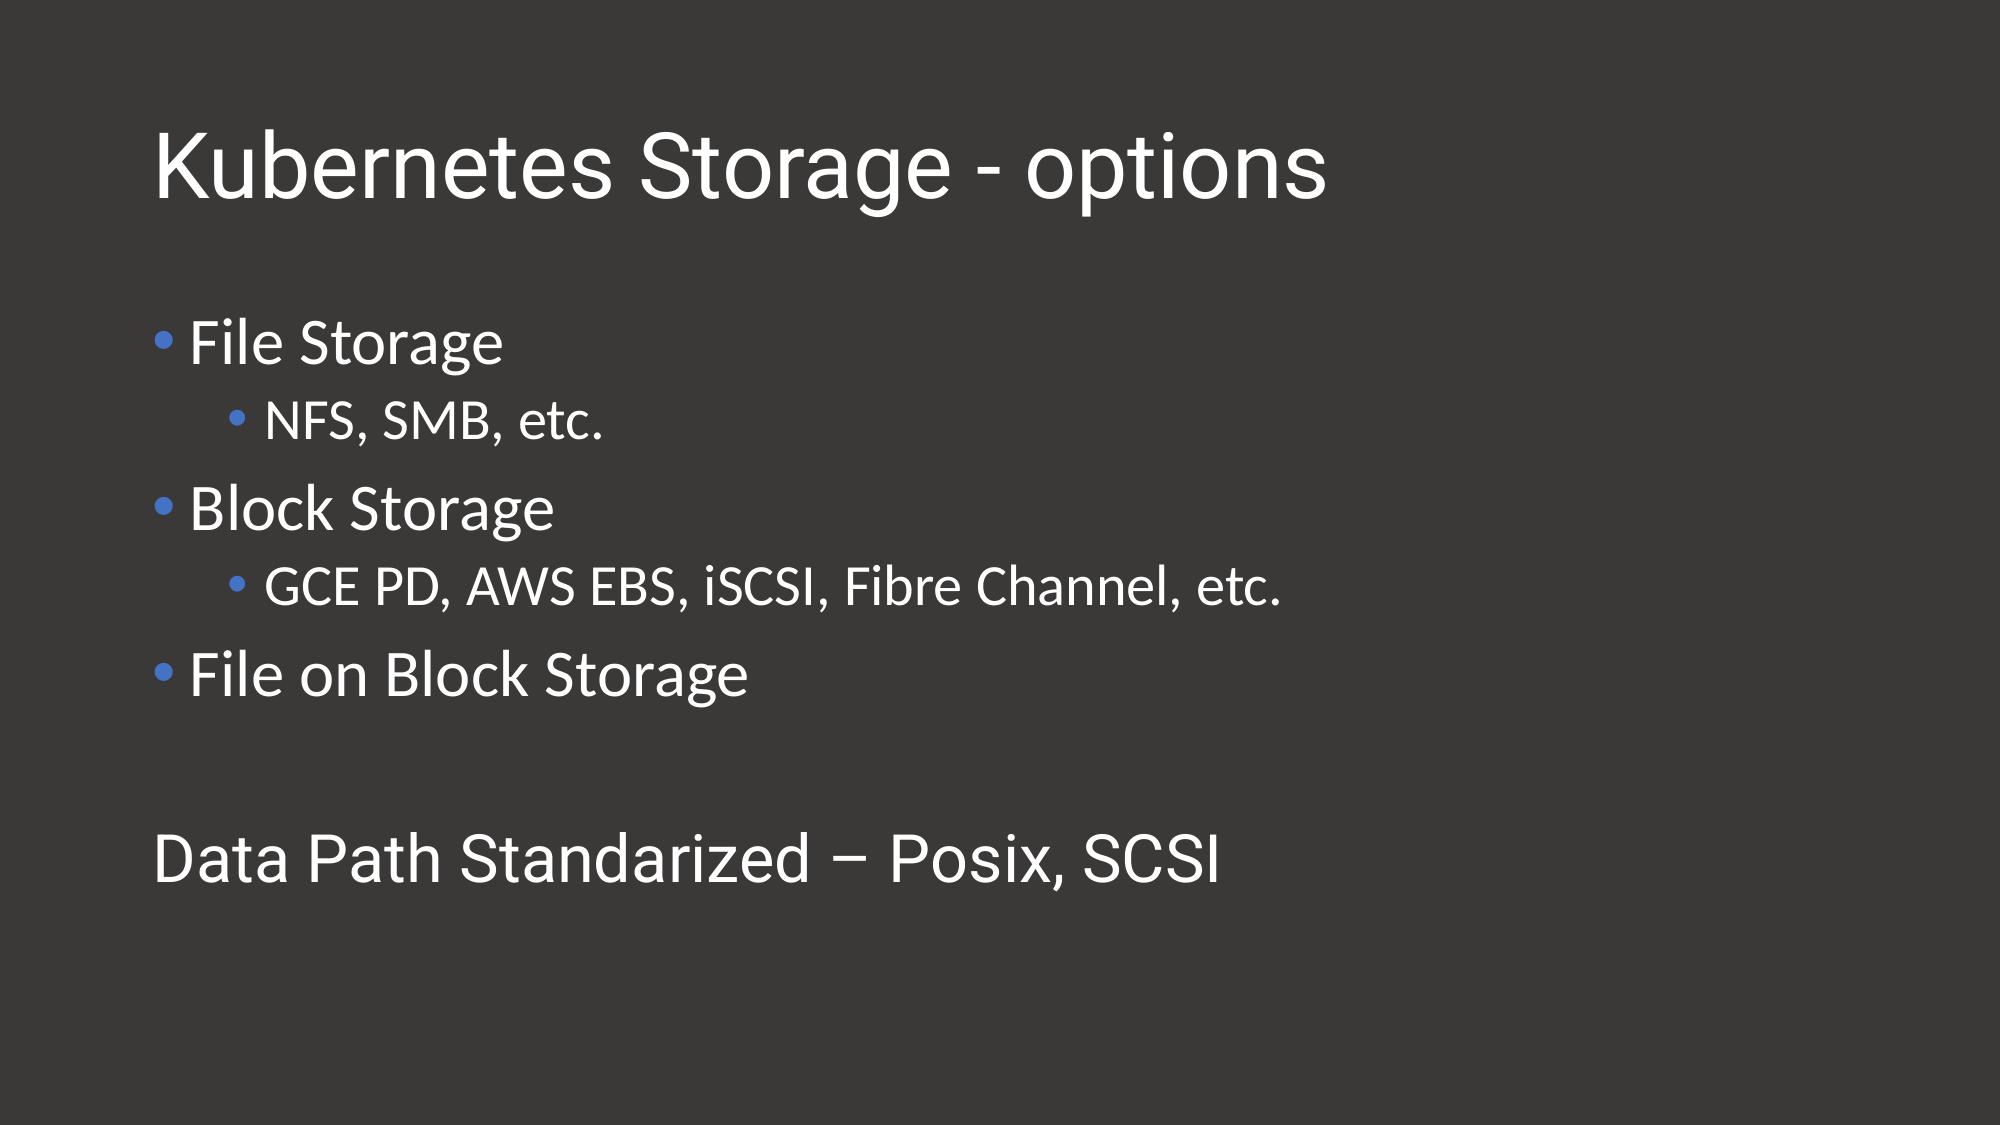

# Kubernetes Storage - options
File Storage
NFS, SMB, etc.
Block Storage
GCE PD, AWS EBS, iSCSI, Fibre Channel, etc.
File on Block Storage

Data Path Standarized – Posix, SCSI